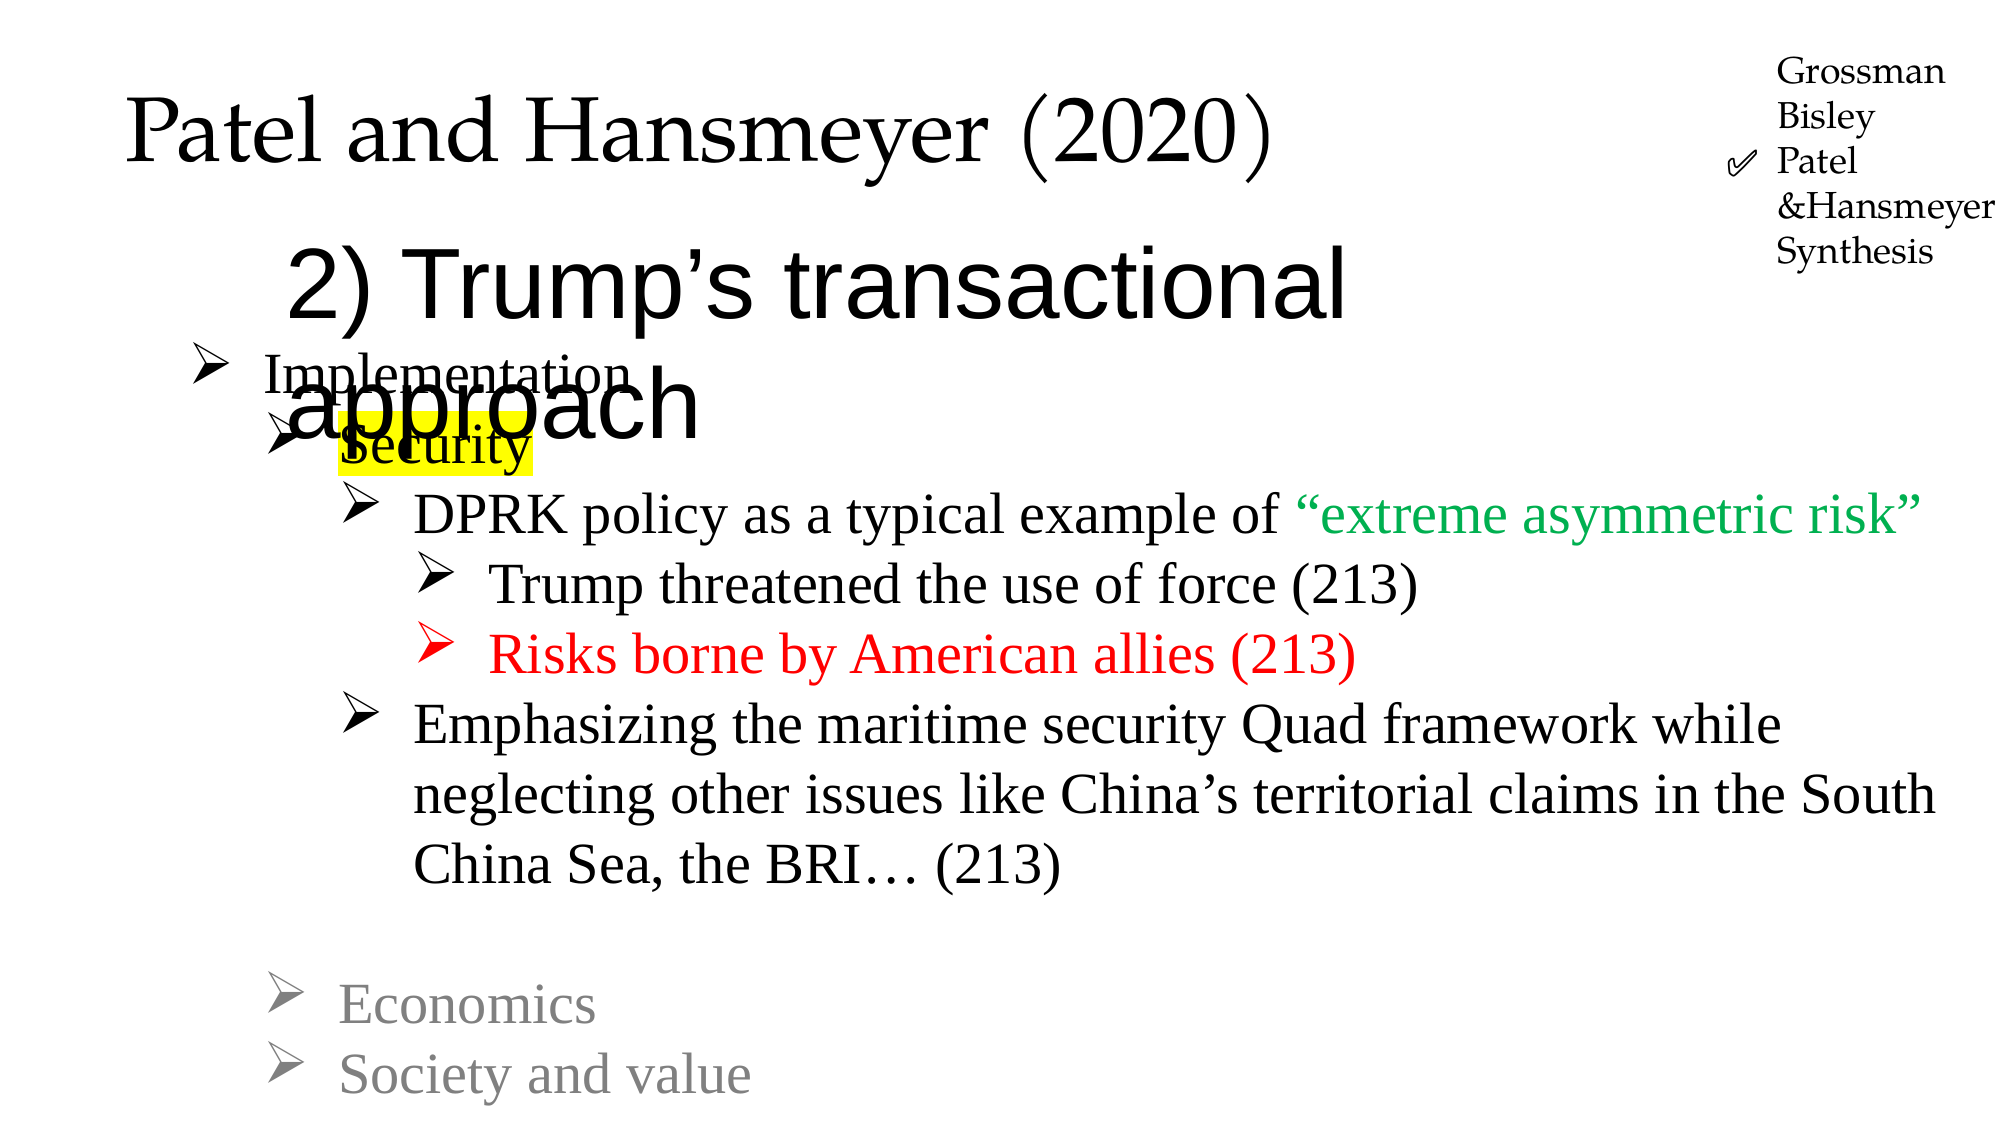

Patel and Hansmeyer (2020)
Grossman
Bisley
Patel &Hansmeyer
Synthesis
✅
2) Trump’s transactional approach
Implementation
Security
DPRK policy as a typical example of “extreme asymmetric risk”
Trump threatened the use of force (213)
Risks borne by American allies (213)
Emphasizing the maritime security Quad framework while neglecting other issues like China’s territorial claims in the South China Sea, the BRI… (213)

Economics
Society and value